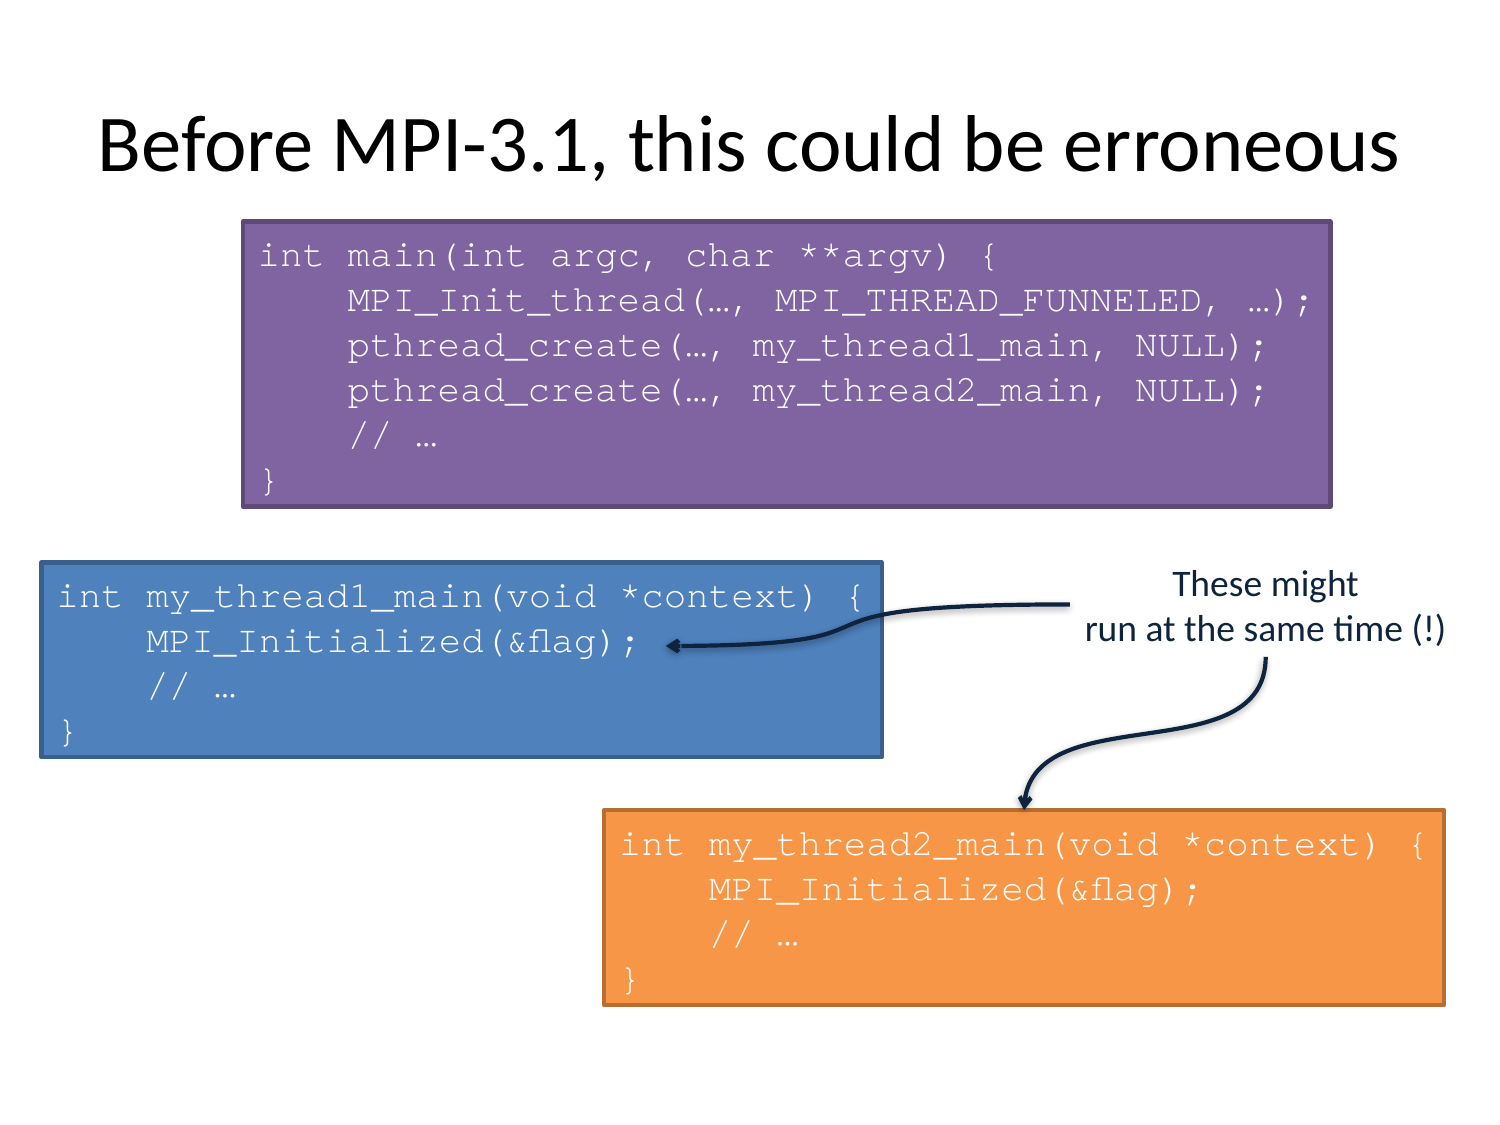

# Before MPI-3.1, this could be erroneous
int main(int argc, char **argv) {
    MPI_Init_thread(…, MPI_THREAD_FUNNELED, …);
    pthread_create(…, my_thread1_main, NULL);
    pthread_create(…, my_thread2_main, NULL);
    // …
}
These might
run at the same time (!)
int my_thread1_main(void *context) {
    MPI_Initialized(&flag);
    // …
}
int my_thread2_main(void *context) {
    MPI_Initialized(&flag);
    // …
}